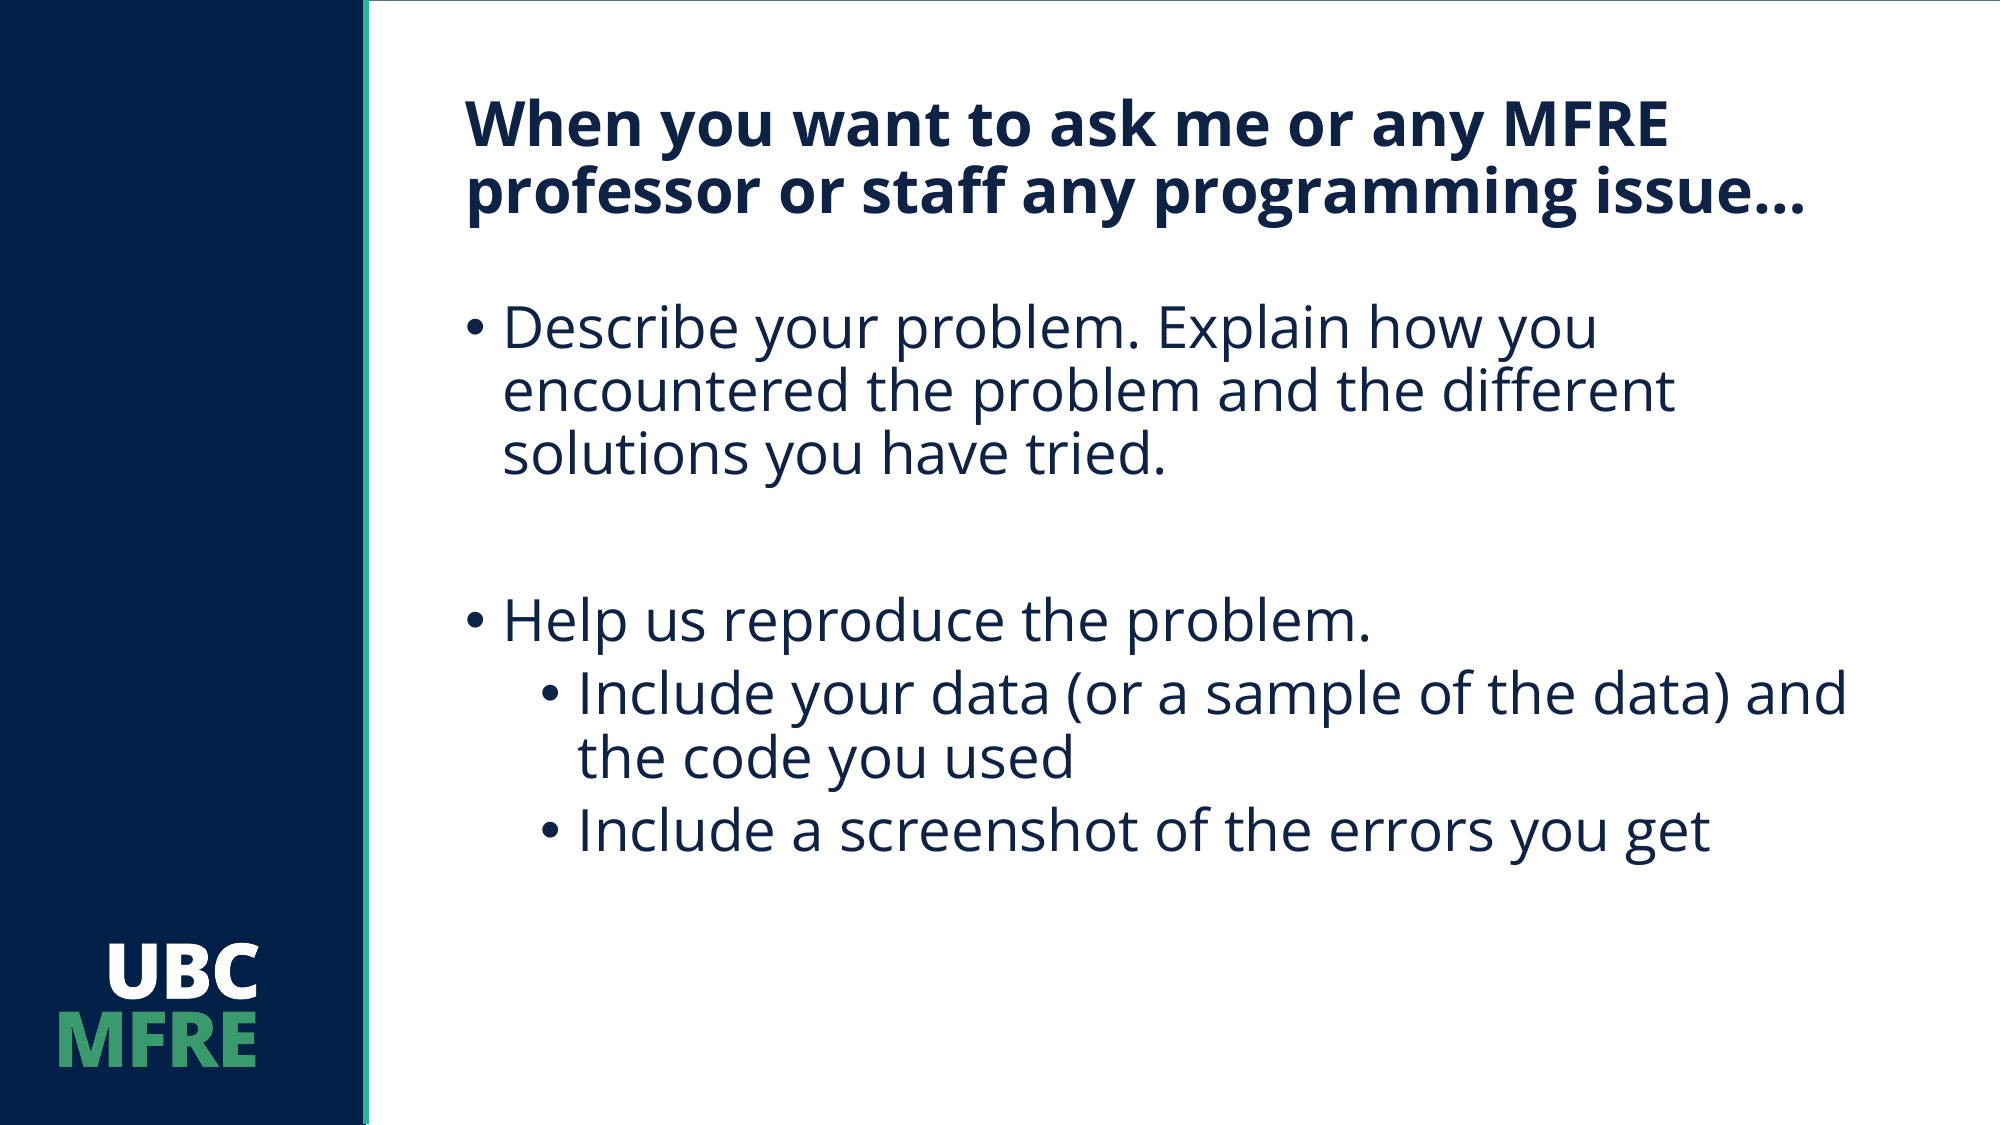

# When you want to ask me or any MFRE professor or staff any programming issue…
Describe your problem. Explain how you encountered the problem and the different solutions you have tried.

Help us reproduce the problem.
Include your data (or a sample of the data) and the code you used
Include a screenshot of the errors you get